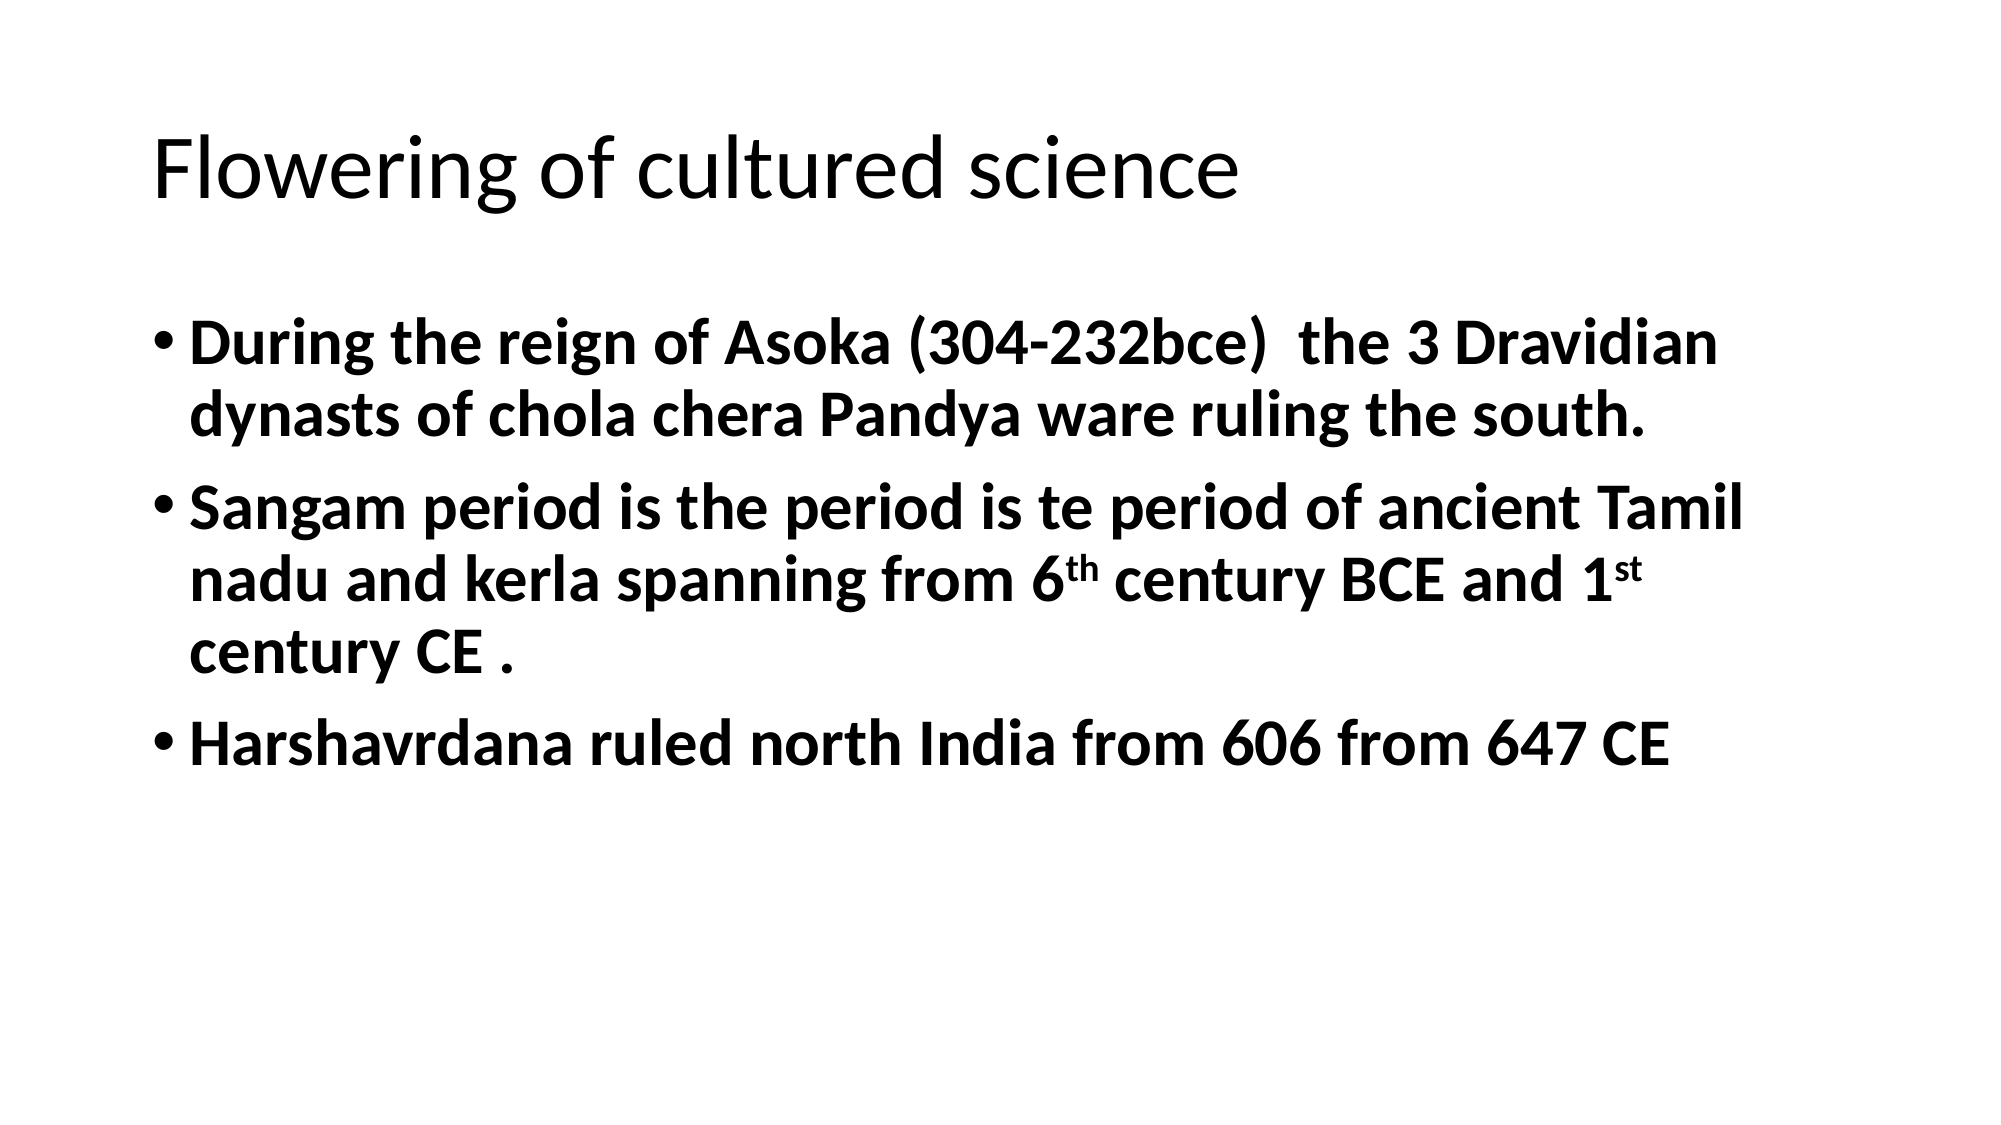

# Flowering of cultured science
During the reign of Asoka (304-232bce)  the 3 Dravidian dynasts of chola chera Pandya ware ruling the south.
Sangam period is the period is te period of ancient Tamil nadu and kerla spanning from 6th century BCE and 1st century CE .
Harshavrdana ruled north India from 606 from 647 CE